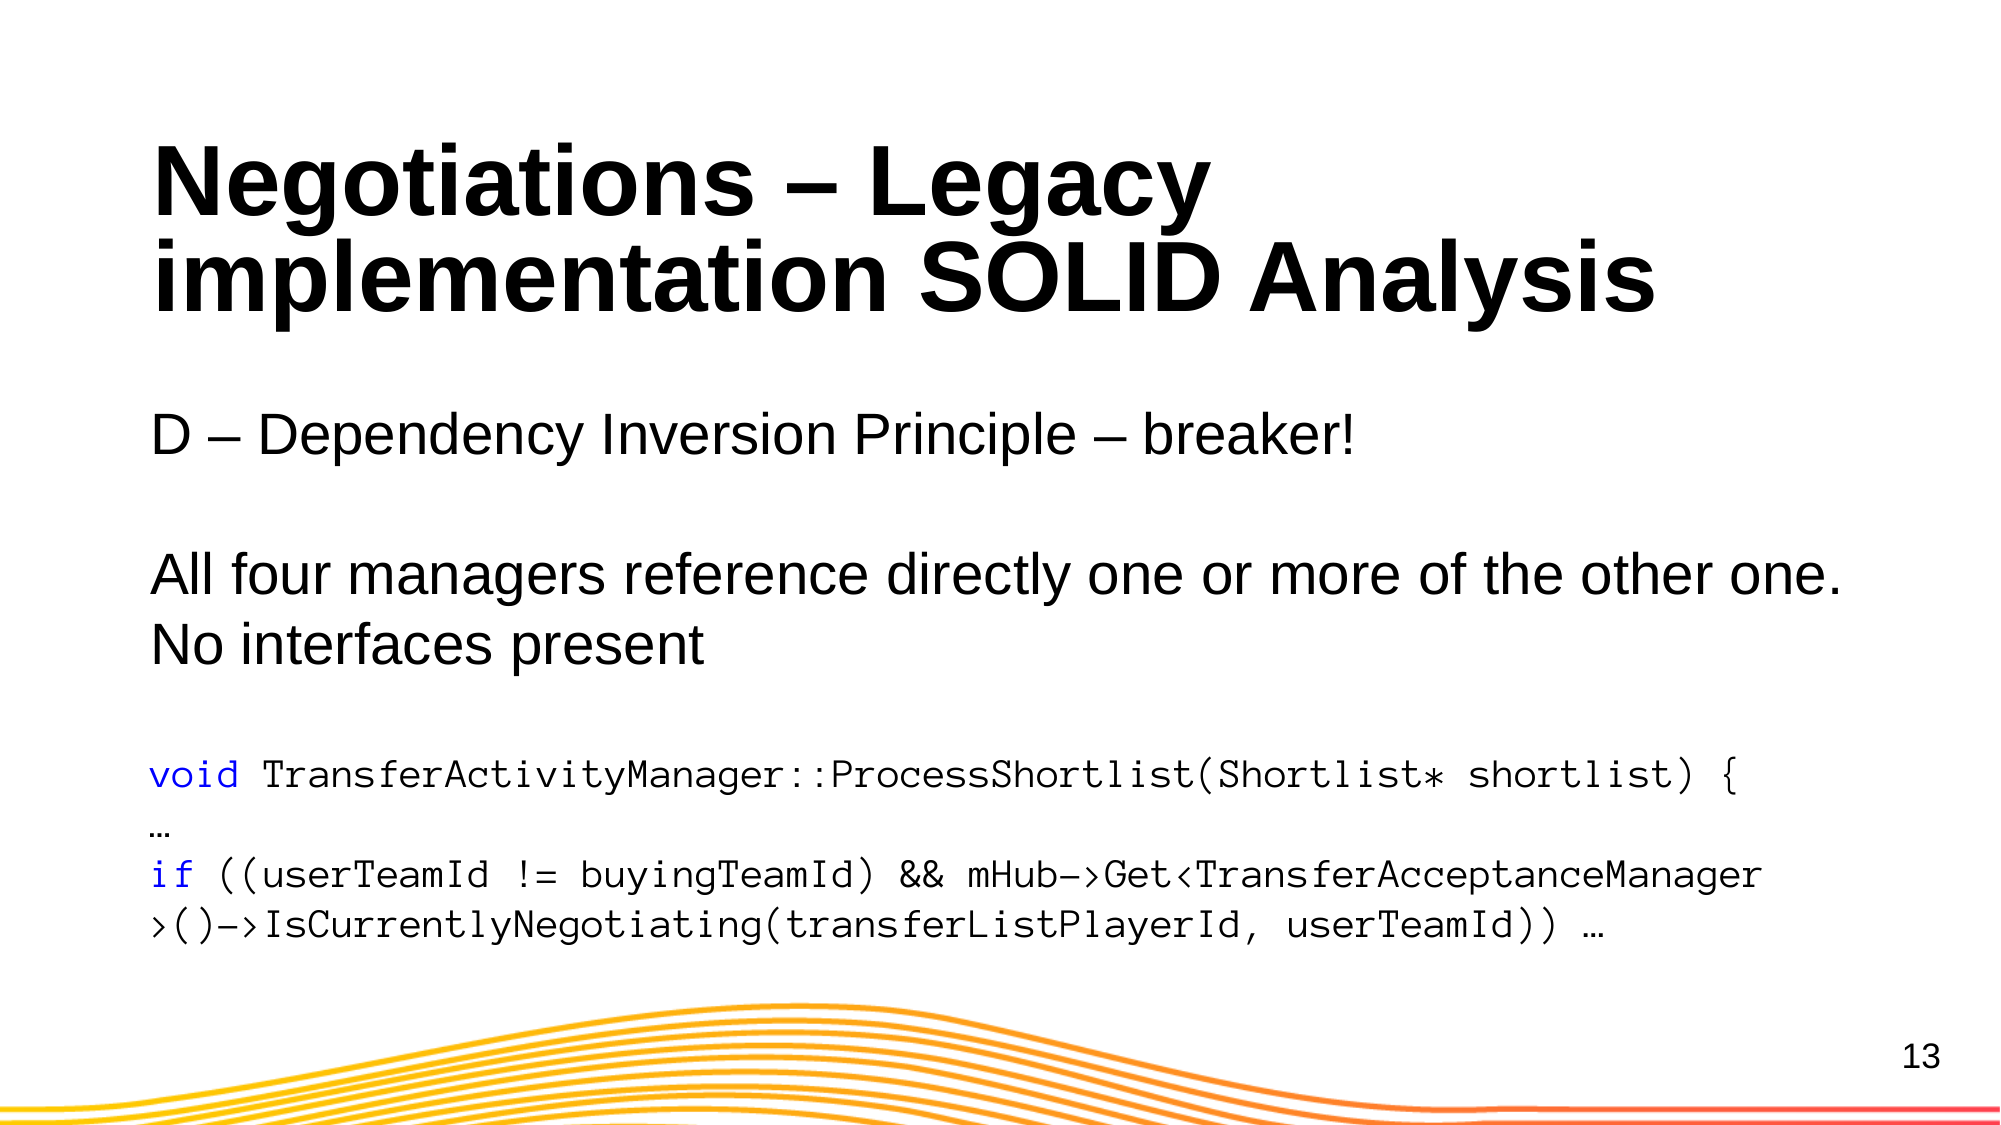

Negotiations – Legacy implementation SOLID Analysis

D – Dependency Inversion Principle – breaker!

All four managers reference directly one or more of the other one. No interfaces present

void TransferActivityManager::ProcessShortlist(Shortlist* shortlist) {
…
if ((userTeamId != buyingTeamId) && mHub->Get<TransferAcceptanceManager >()->IsCurrentlyNegotiating(transferListPlayerId, userTeamId)) …

13